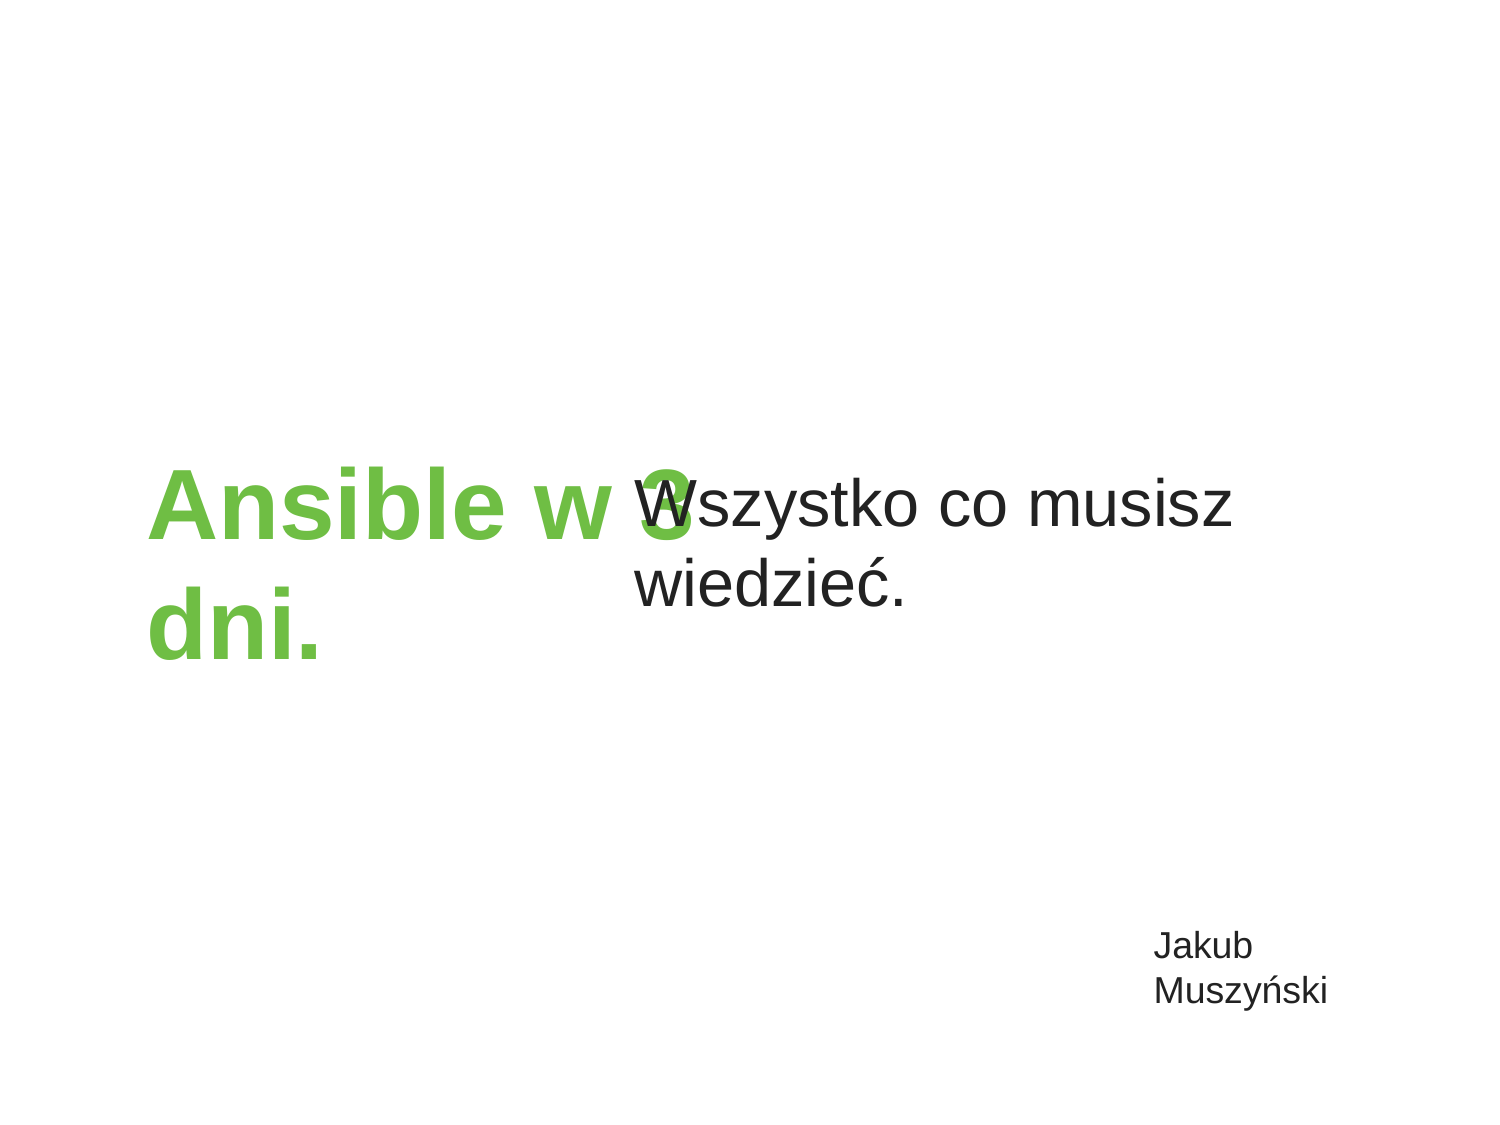

Ansible w 3 dni.
Wszystko co musisz wiedzieć.
Jakub Muszyński